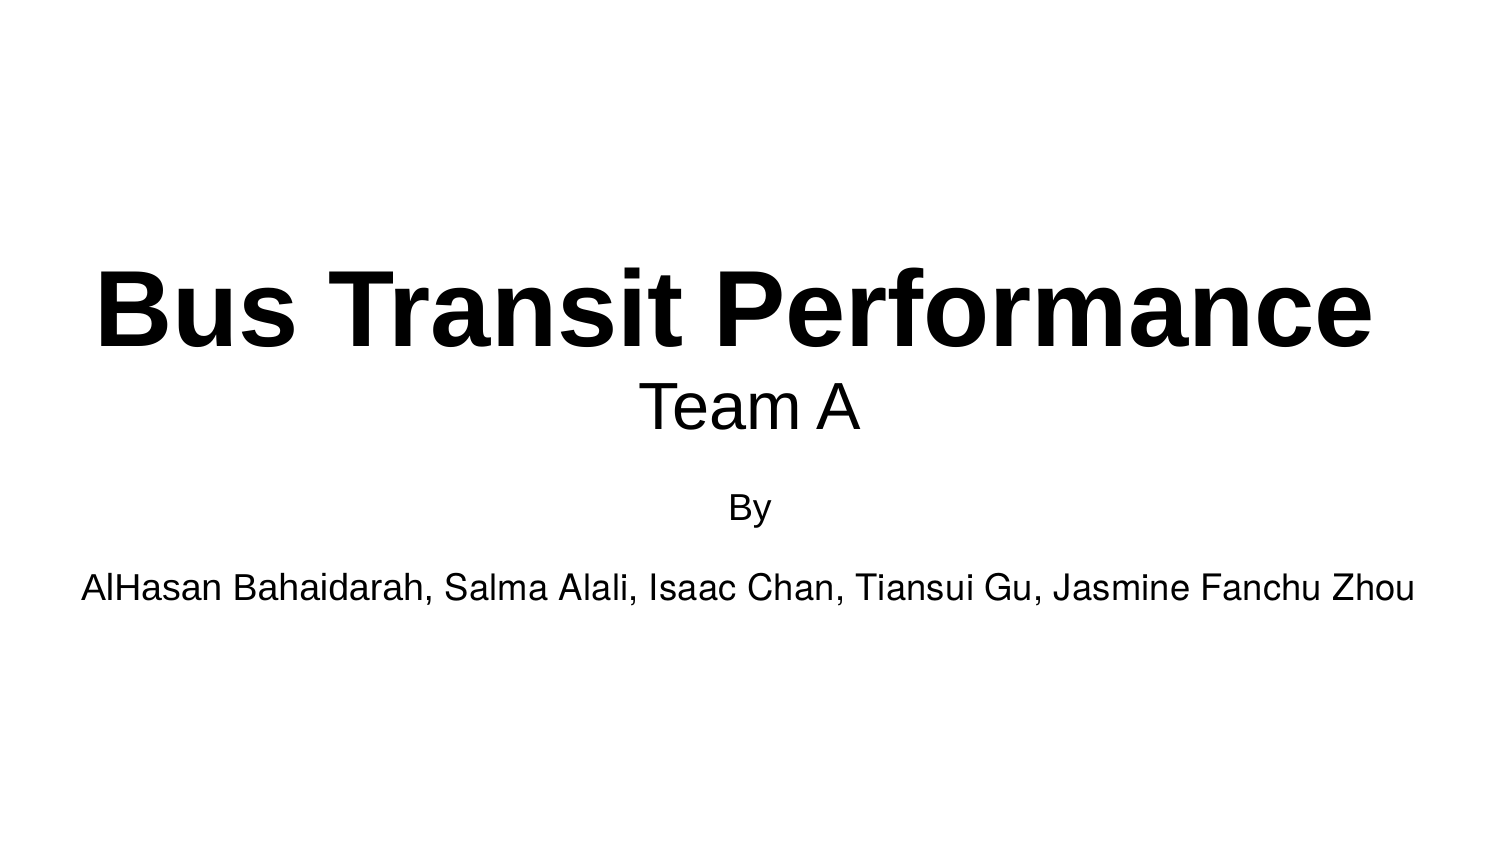

# Bus Transit Performance
Team A
By
AlHasan Bahaidarah, Salma Alali, Isaac Chan, Tiansui Gu, Jasmine Fanchu Zhou